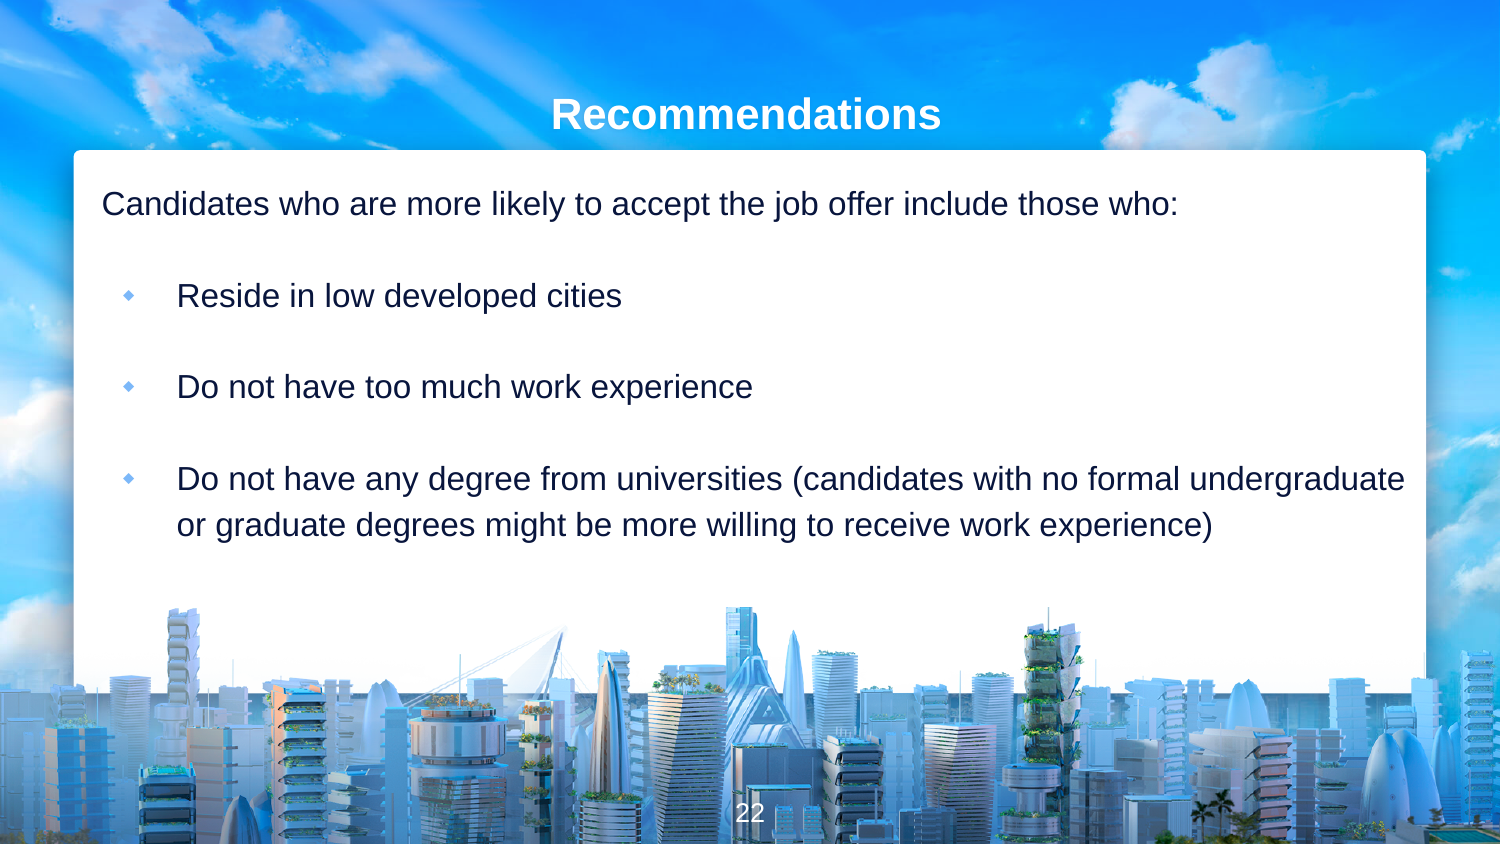

# Recommendations
Candidates who are more likely to accept the job offer include those who:

Reside in low developed cities

Do not have too much work experience

Do not have any degree from universities (candidates with no formal undergraduate or graduate degrees might be more willing to receive work experience)

22